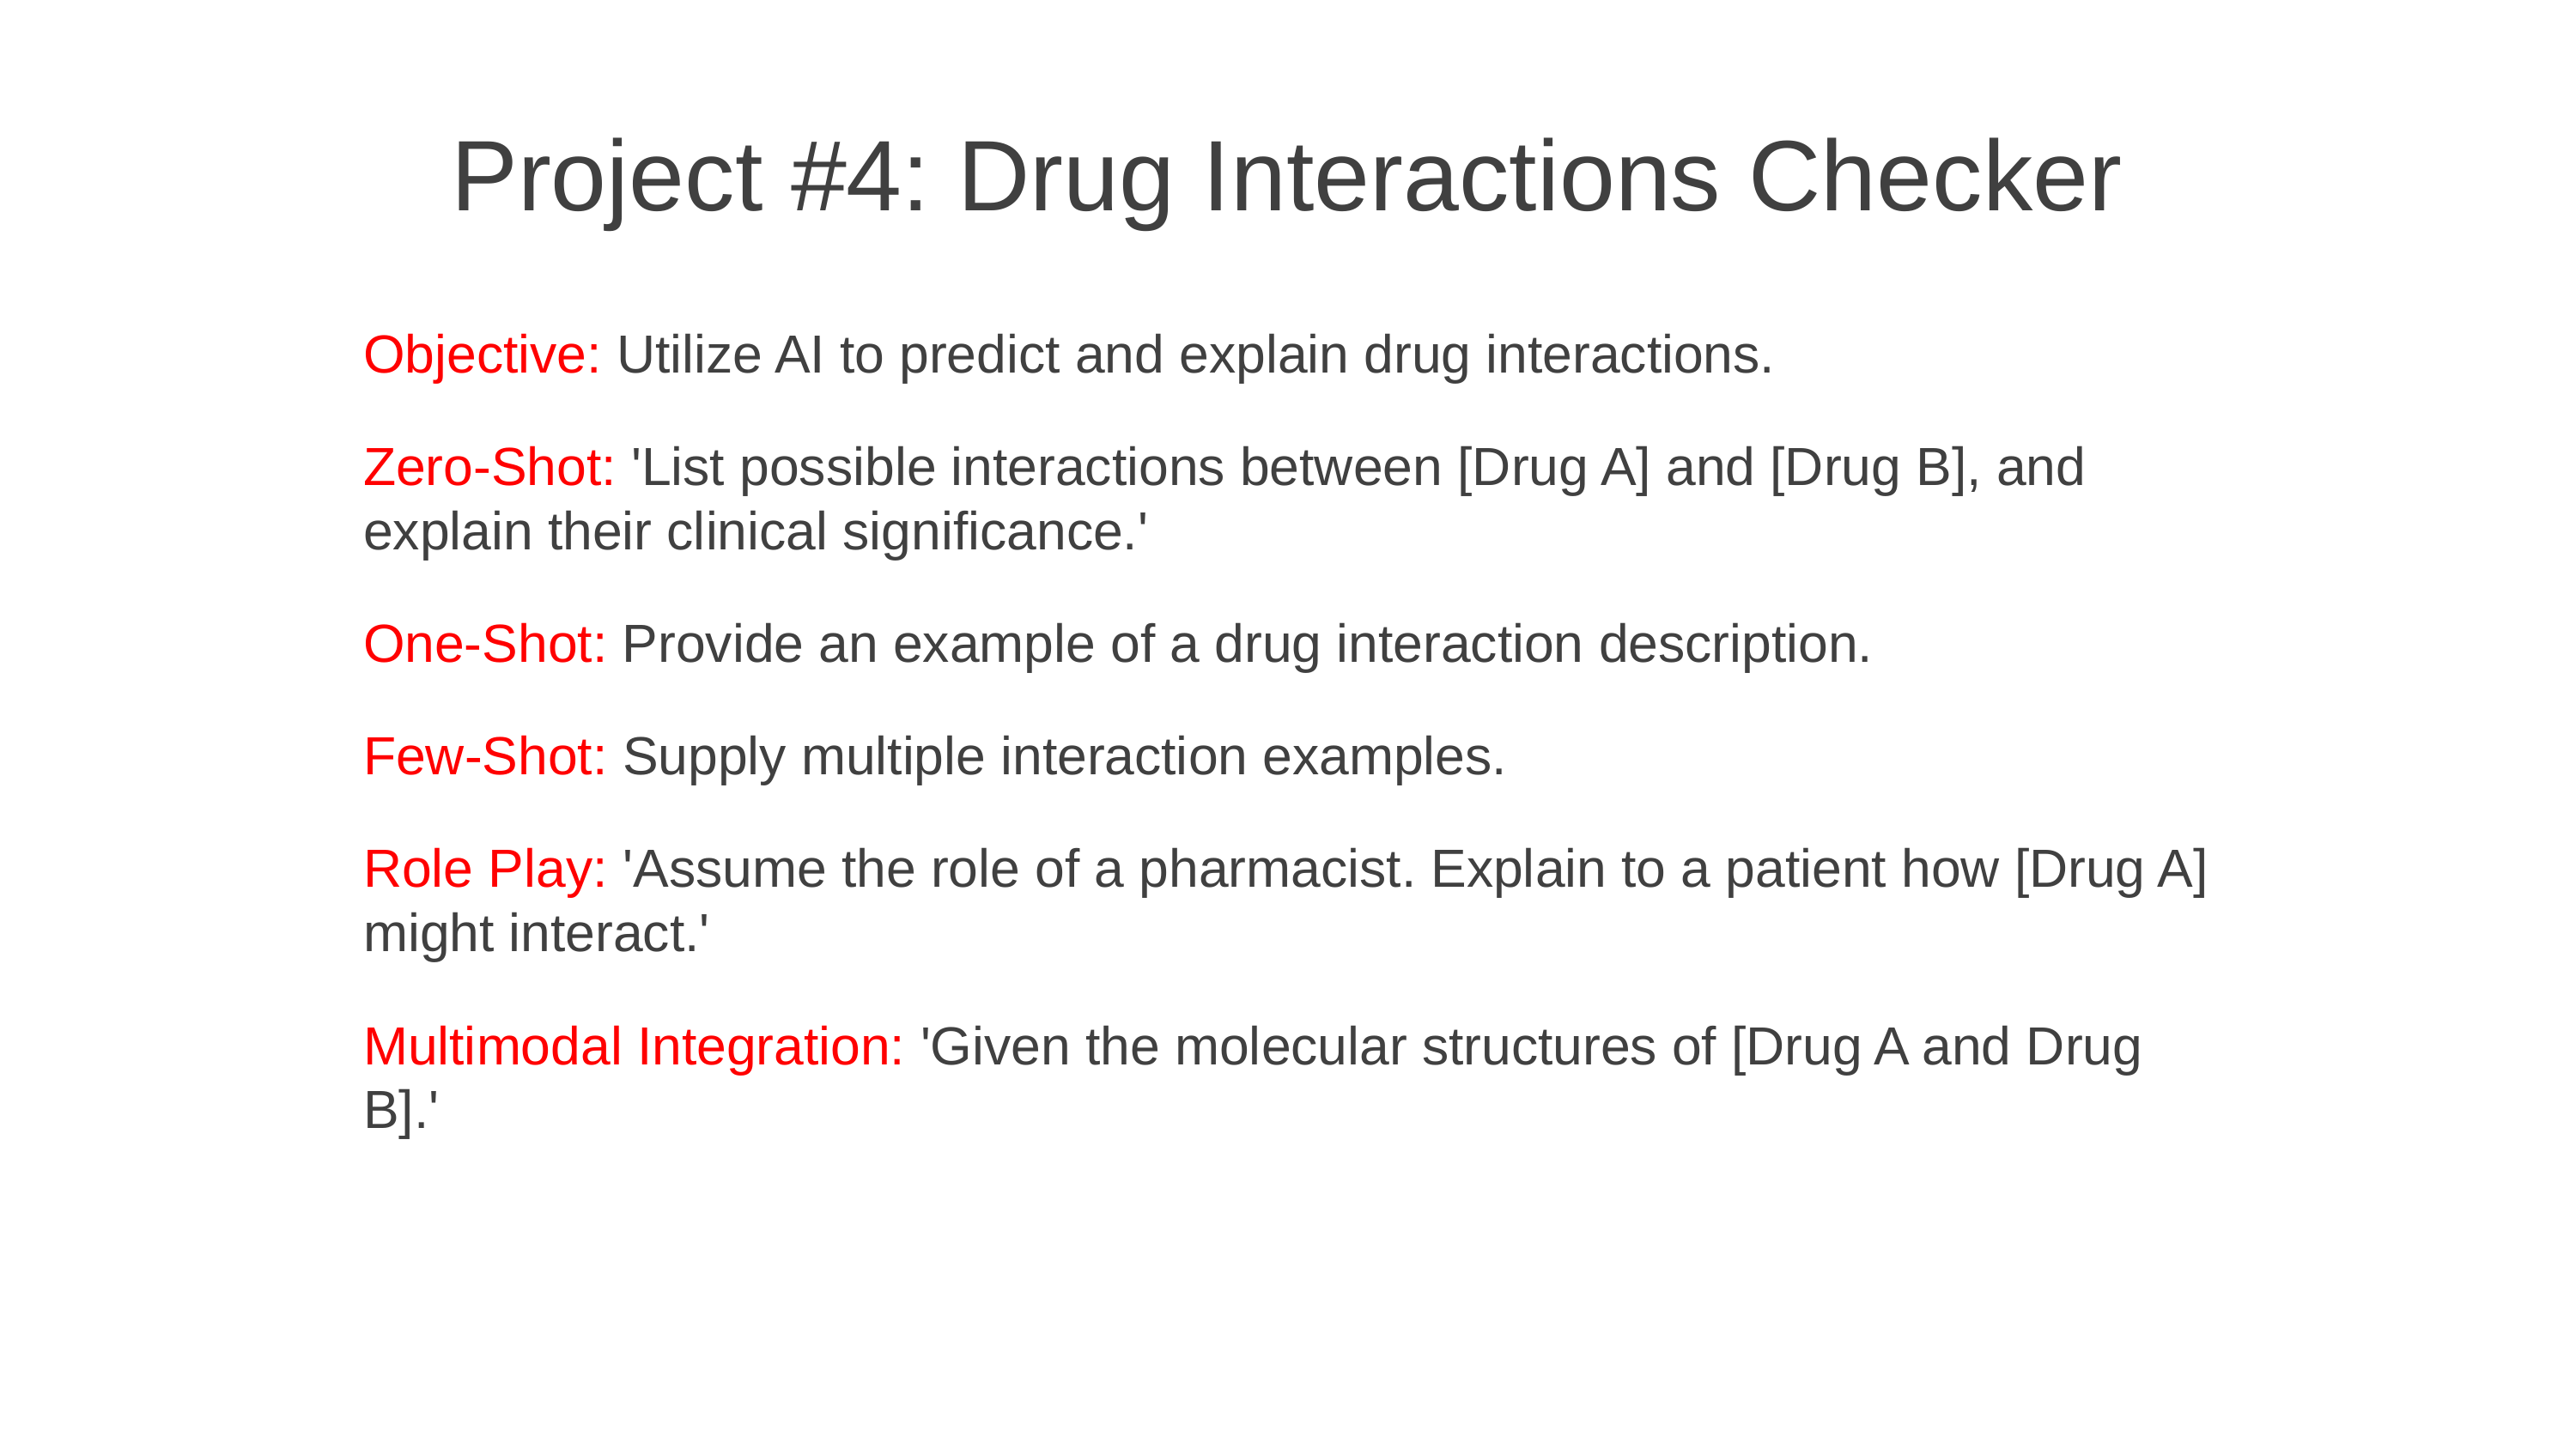

# Project #4: Drug Interactions Checker
Objective: Utilize AI to predict and explain drug interactions.
Zero-Shot: 'List possible interactions between [Drug A] and [Drug B], and explain their clinical significance.'
One-Shot: Provide an example of a drug interaction description.
Few-Shot: Supply multiple interaction examples.
Role Play: 'Assume the role of a pharmacist. Explain to a patient how [Drug A] might interact.'
Multimodal Integration: 'Given the molecular structures of [Drug A and Drug B].'